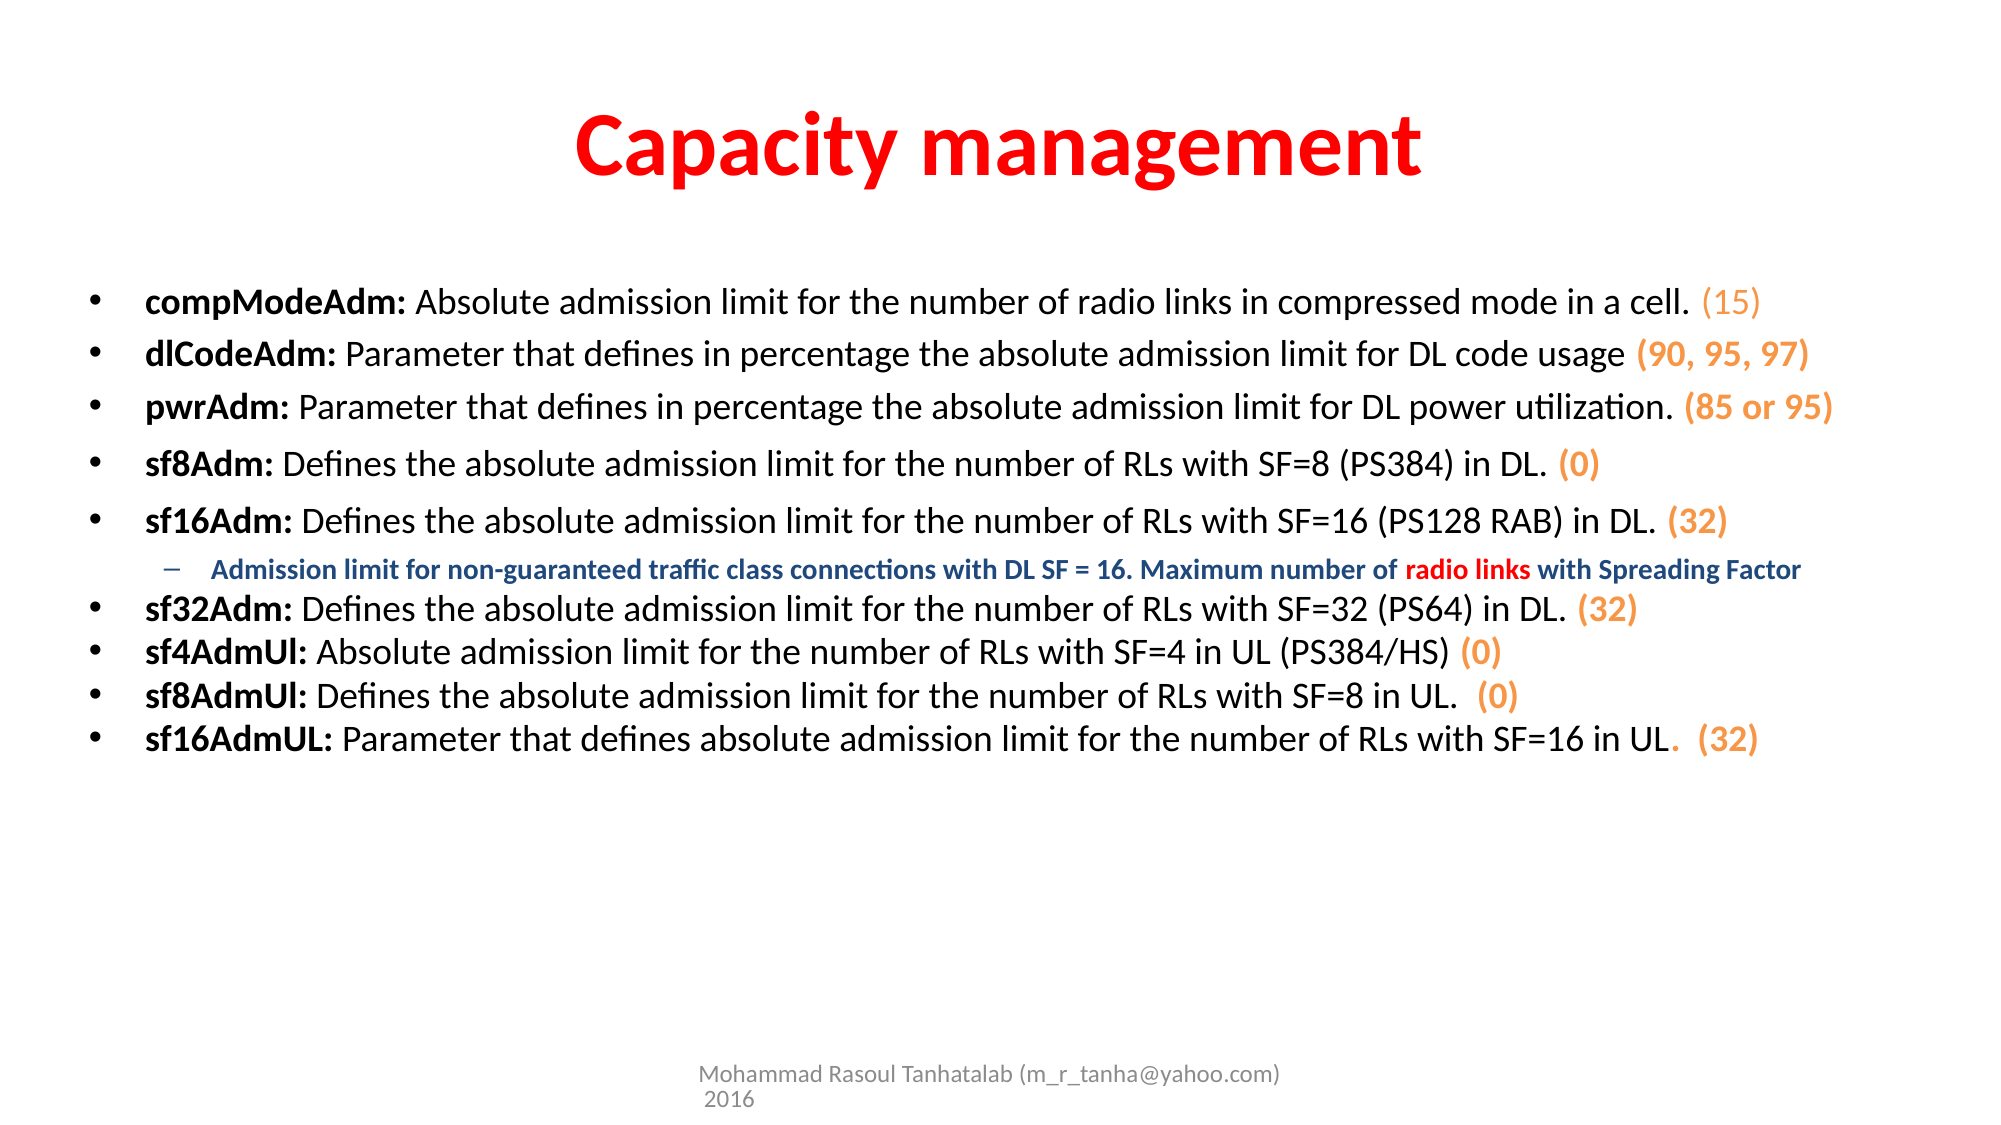

# Capacity management

compModeAdm: Absolute admission limit for the number of radio links in compressed mode in a cell. (15)
dlCodeAdm: Parameter that defines in percentage the absolute admission limit for DL code usage (90, 95, 97)
pwrAdm: Parameter that defines in percentage the absolute admission limit for DL power utilization. (85 or 95)
sf8Adm: Defines the absolute admission limit for the number of RLs with SF=8 (PS384) in DL. (0)
sf16Adm: Defines the absolute admission limit for the number of RLs with SF=16 (PS128 RAB) in DL. (32)
Admission limit for non-guaranteed traffic class connections with DL SF = 16. Maximum number of radio links with Spreading Factor
sf32Adm: Defines the absolute admission limit for the number of RLs with SF=32 (PS64) in DL. (32)
sf4AdmUl: Absolute admission limit for the number of RLs with SF=4 in UL (PS384/HS) (0)
sf8AdmUl: Defines the absolute admission limit for the number of RLs with SF=8 in UL.  (0)
sf16AdmUL: Parameter that defines absolute admission limit for the number of RLs with SF=16 in UL.  (32)
Mohammad Rasoul Tanhatalab (m_r_tanha@yahoo.com)    2016